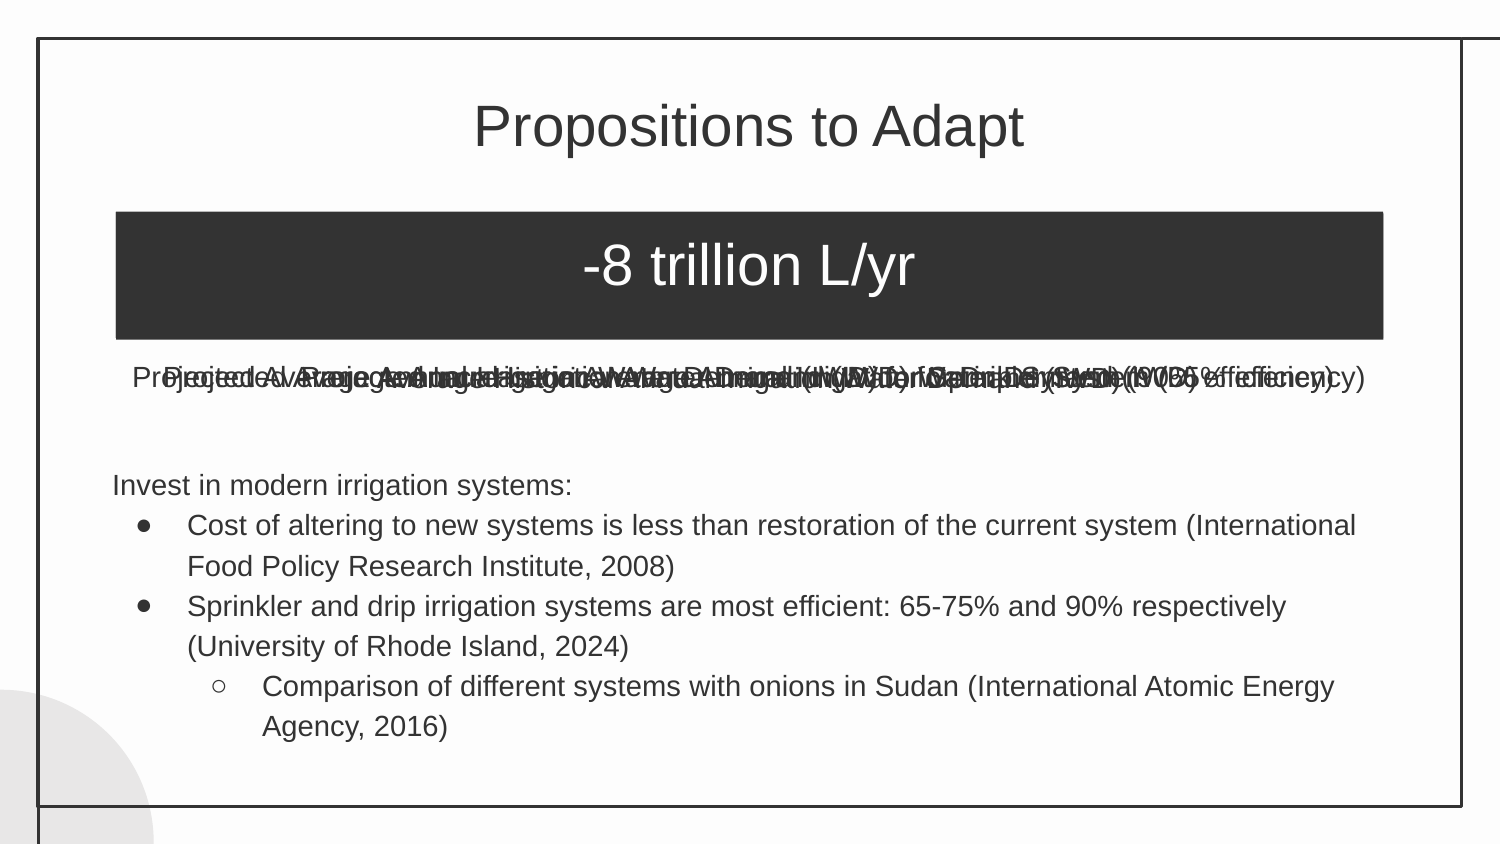

# Propositions to Adapt
Net Zero
-8 trillion L/yr
+5 trillion L/yr
28 trillion L/yr
Projected Average Annual Irrigation Water Demand (IWD) for Sprinkler System (65% efficiency)

Projected Average Annual Irrigation Water Demand (IWD) for Drip System (90% efficiency)

Projected Increase in Average Annual Irrigation Water Demand (IWD)

Average Historical Annual Irrigation Water Demand (IWD)
Invest in modern irrigation systems:
Cost of altering to new systems is less than restoration of the current system (International Food Policy Research Institute, 2008)
Sprinkler and drip irrigation systems are most efficient: 65-75% and 90% respectively (University of Rhode Island, 2024)
Comparison of different systems with onions in Sudan (International Atomic Energy Agency, 2016)